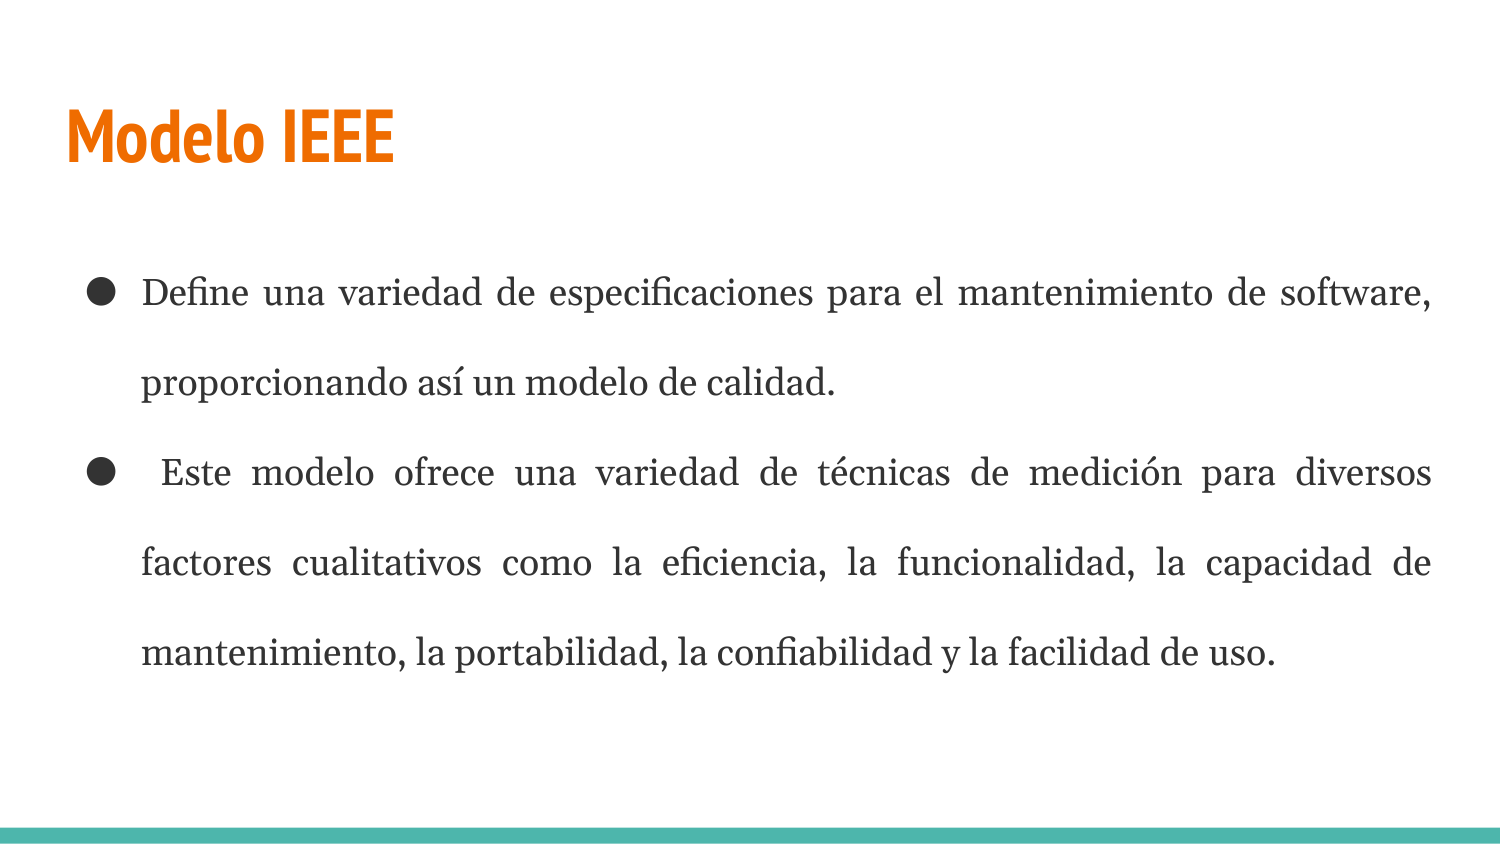

# Modelo IEEE
Define una variedad de especificaciones para el mantenimiento de software, proporcionando así un modelo de calidad.
 Este modelo ofrece una variedad de técnicas de medición para diversos factores cualitativos como la eficiencia, la funcionalidad, la capacidad de mantenimiento, la portabilidad, la confiabilidad y la facilidad de uso.